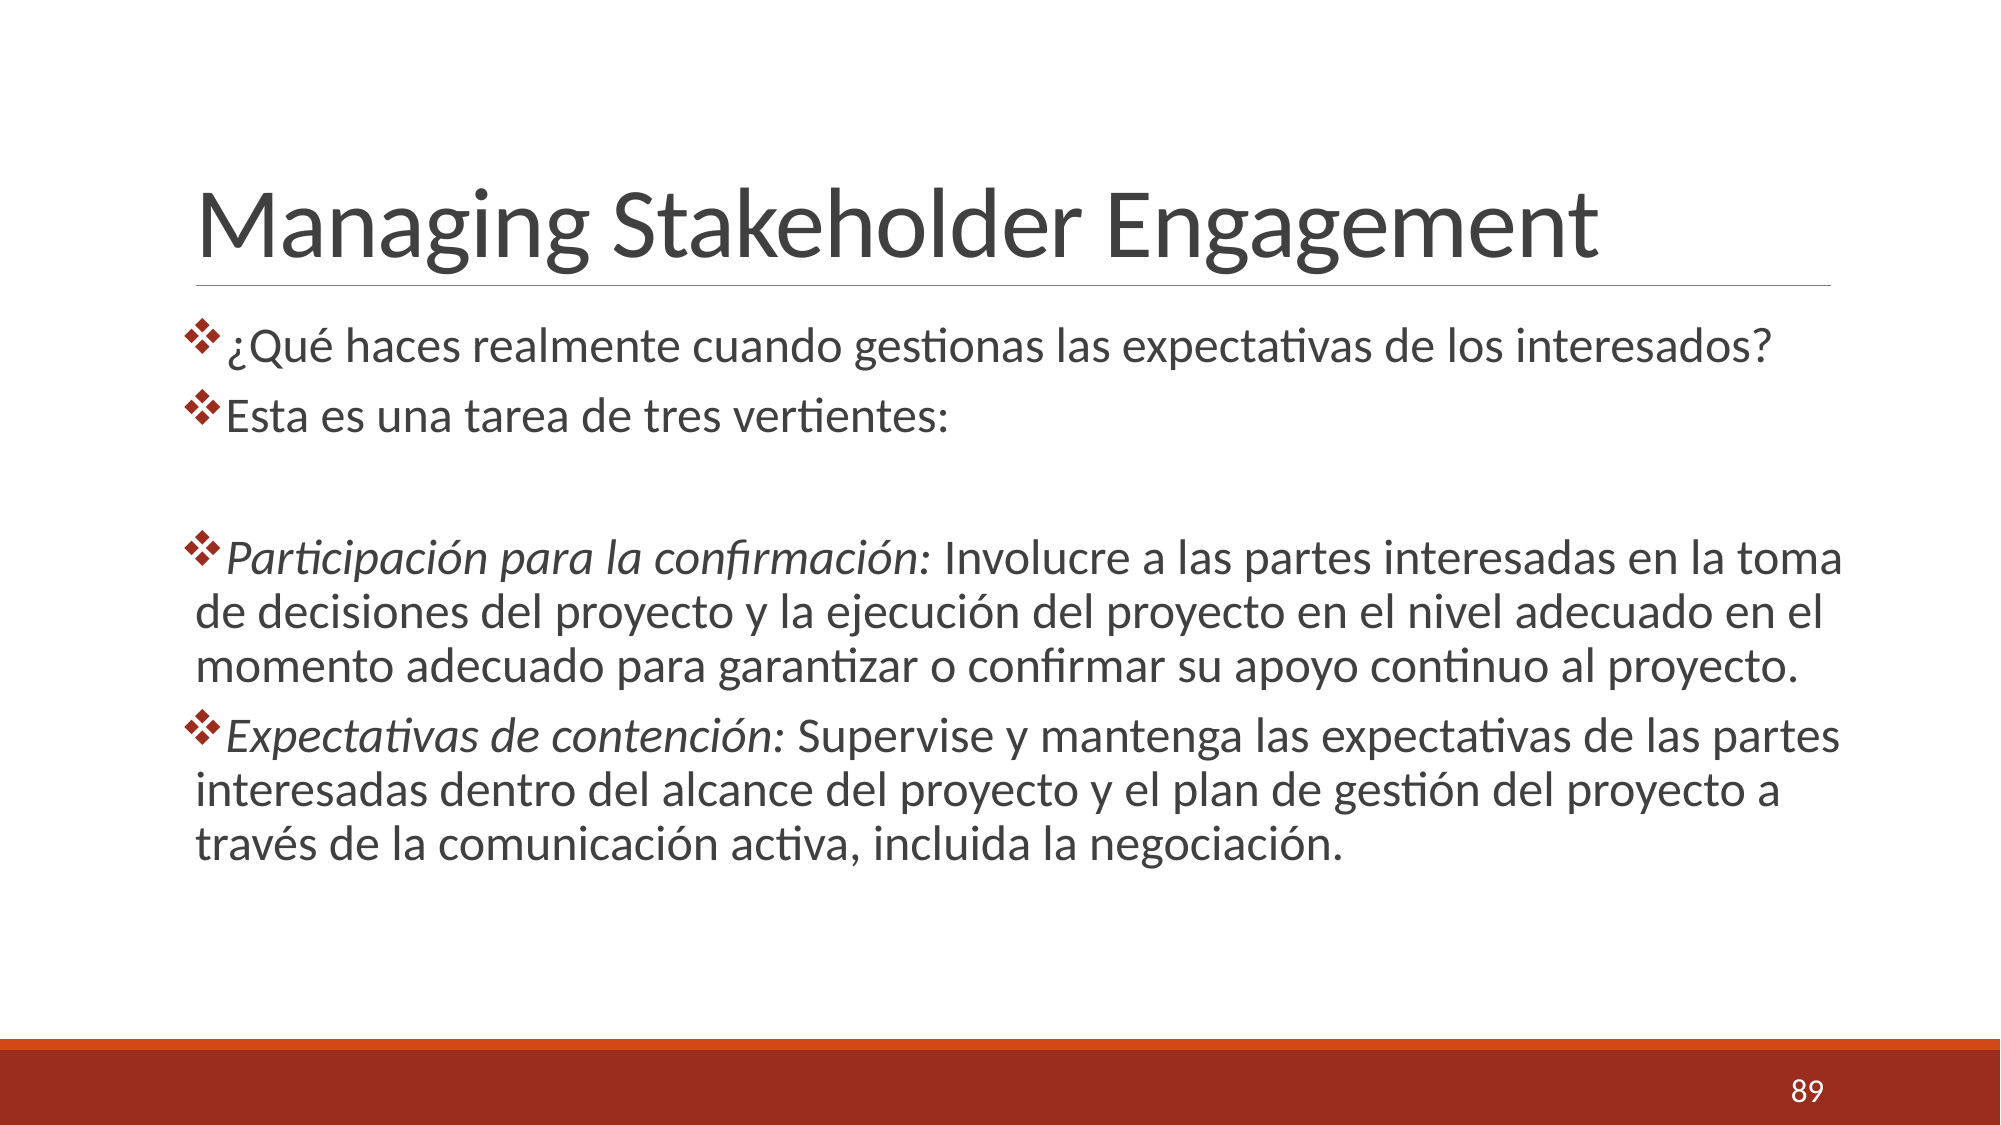

# Managing Stakeholder Engagement
¿Qué haces realmente cuando gestionas las expectativas de los interesados?
Esta es una tarea de tres vertientes:

Participación para la confirmación: Involucre a las partes interesadas en la toma de decisiones del proyecto y la ejecución del proyecto en el nivel adecuado en el momento adecuado para garantizar o confirmar su apoyo continuo al proyecto.
Expectativas de contención: Supervise y mantenga las expectativas de las partes interesadas dentro del alcance del proyecto y el plan de gestión del proyecto a través de la comunicación activa, incluida la negociación.
89